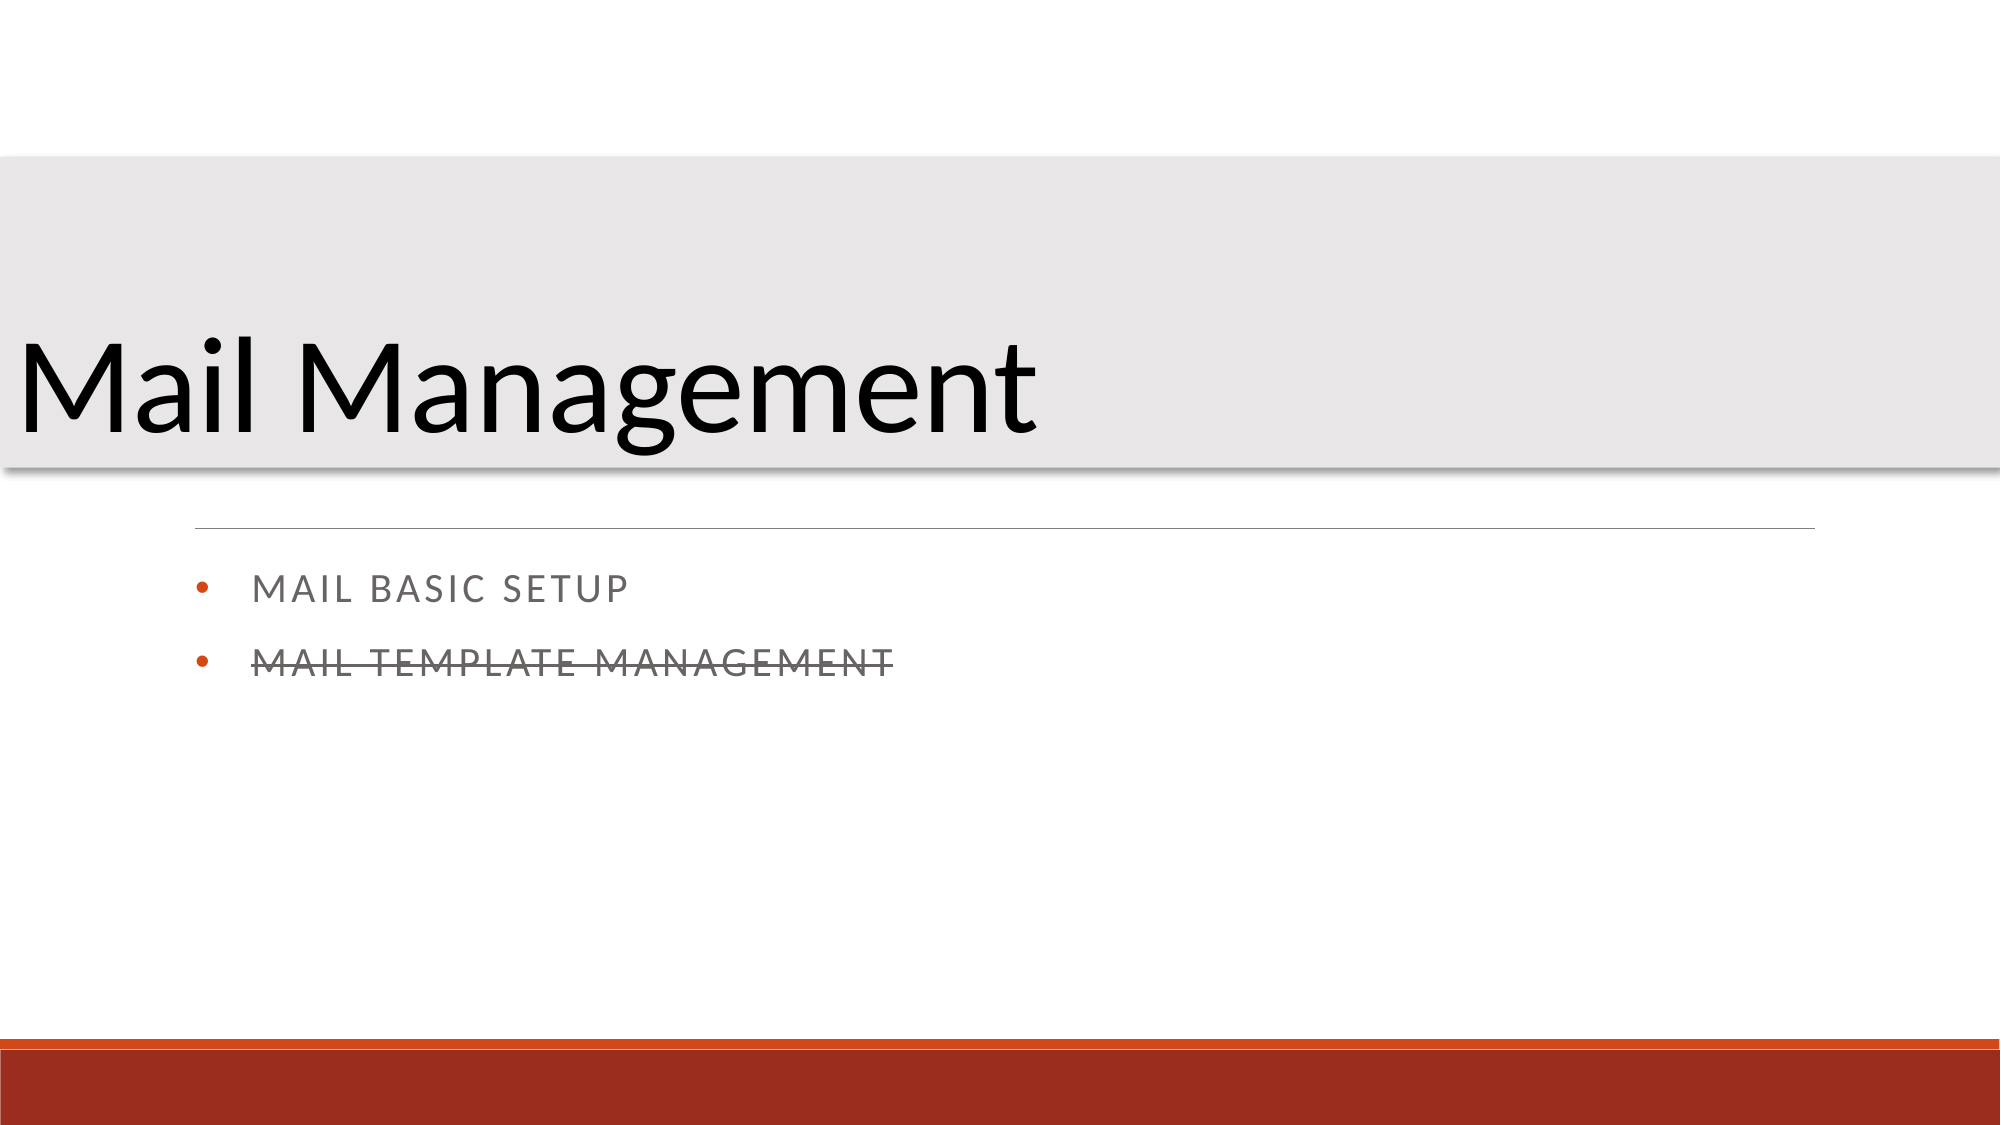

# Mail Management
Mail basic setup
Mail template management